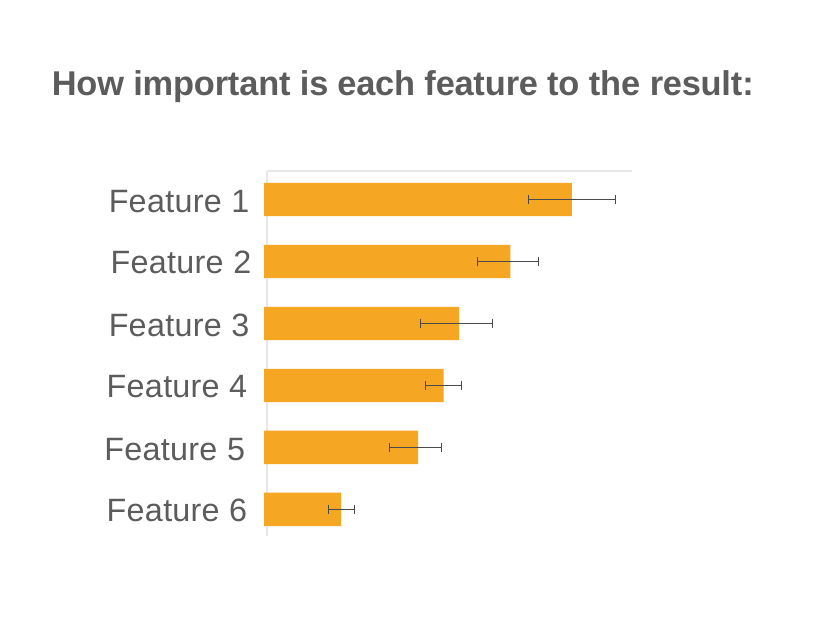

# How important is each feature to the result:
Feature 1
Feature 2
Feature 3
Feature 4
Feature 5
Feature 6